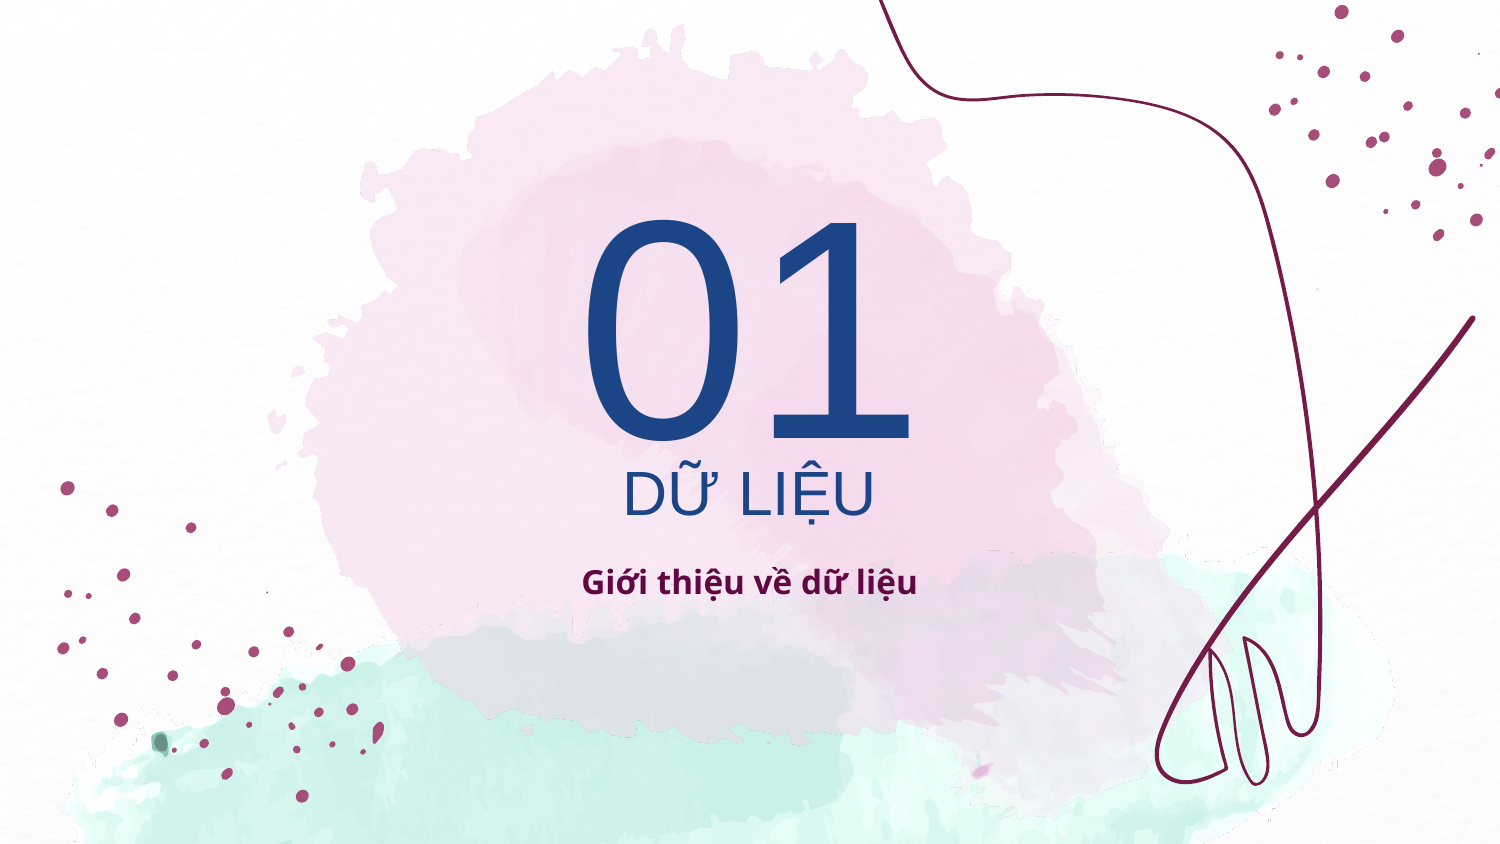

01
# DỮ LIỆU
Giới thiệu về dữ liệu